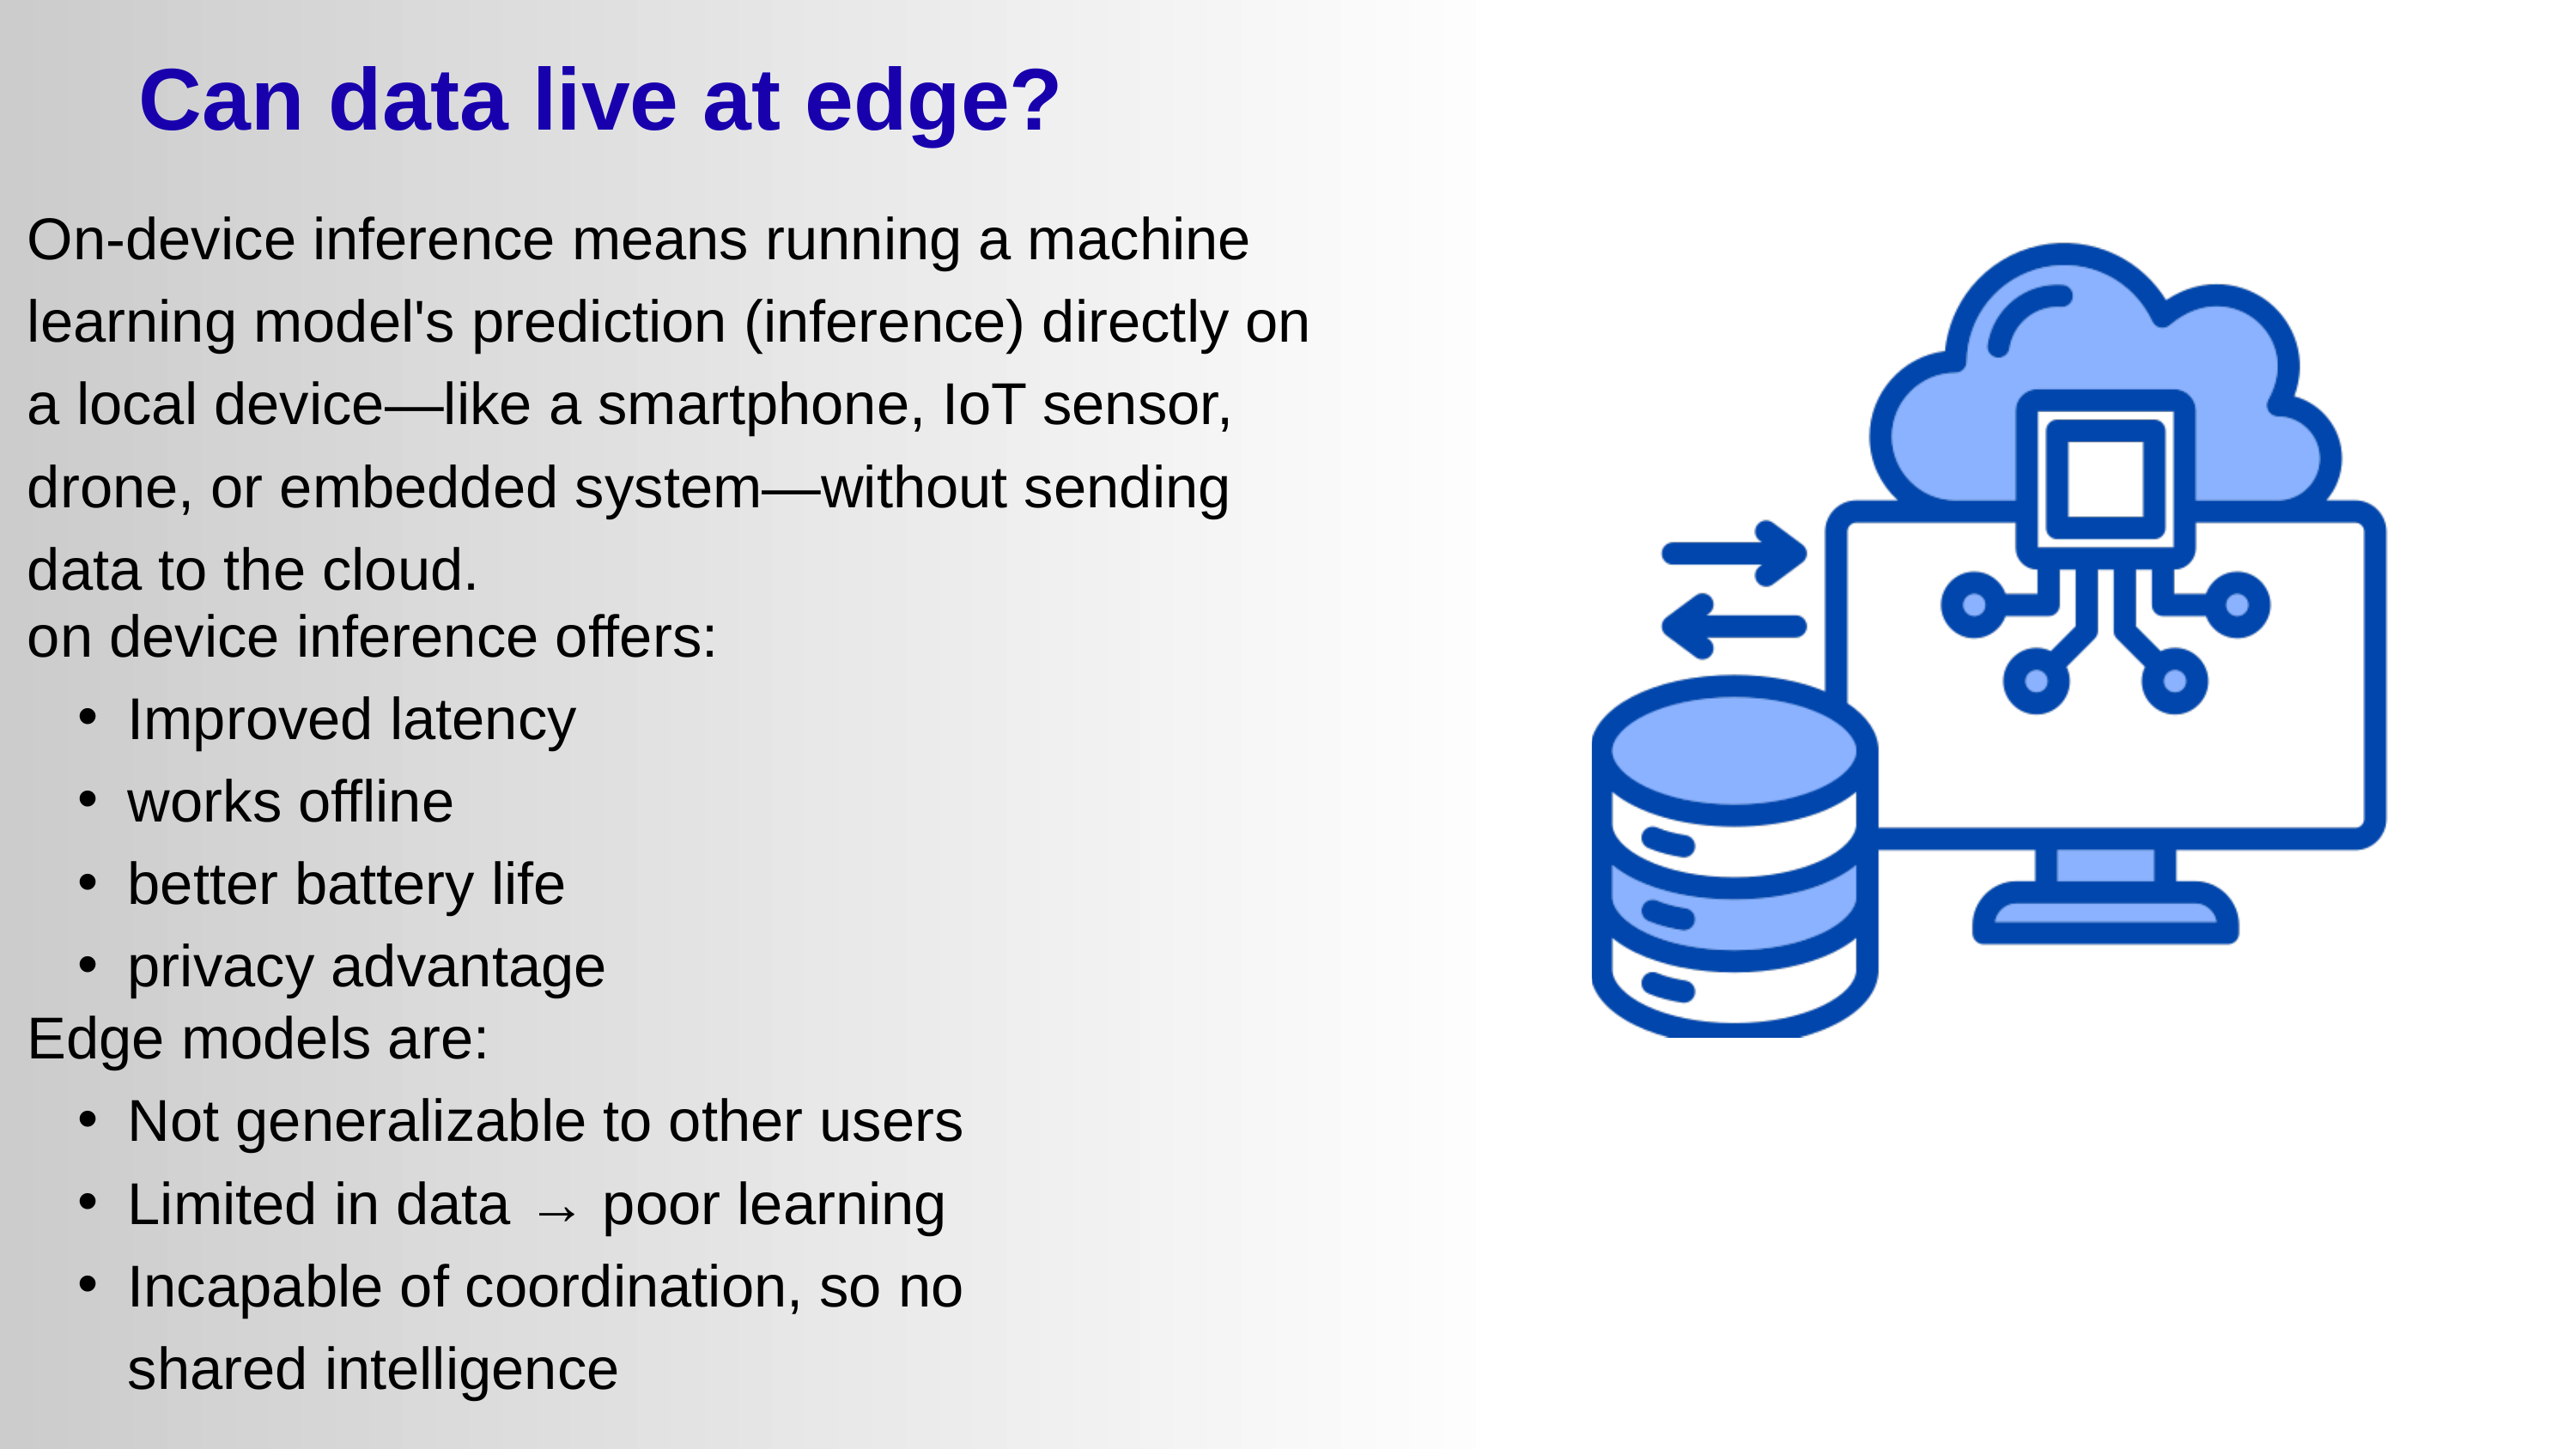

Can data live at edge?
On-device inference means running a machine learning model's prediction (inference) directly on a local device—like a smartphone, IoT sensor, drone, or embedded system—without sending data to the cloud.

on device inference offers:
Improved latency
works offline
better battery life
privacy advantage
Edge models are:
Not generalizable to other users
Limited in data → poor learning
Incapable of coordination, so no shared intelligence